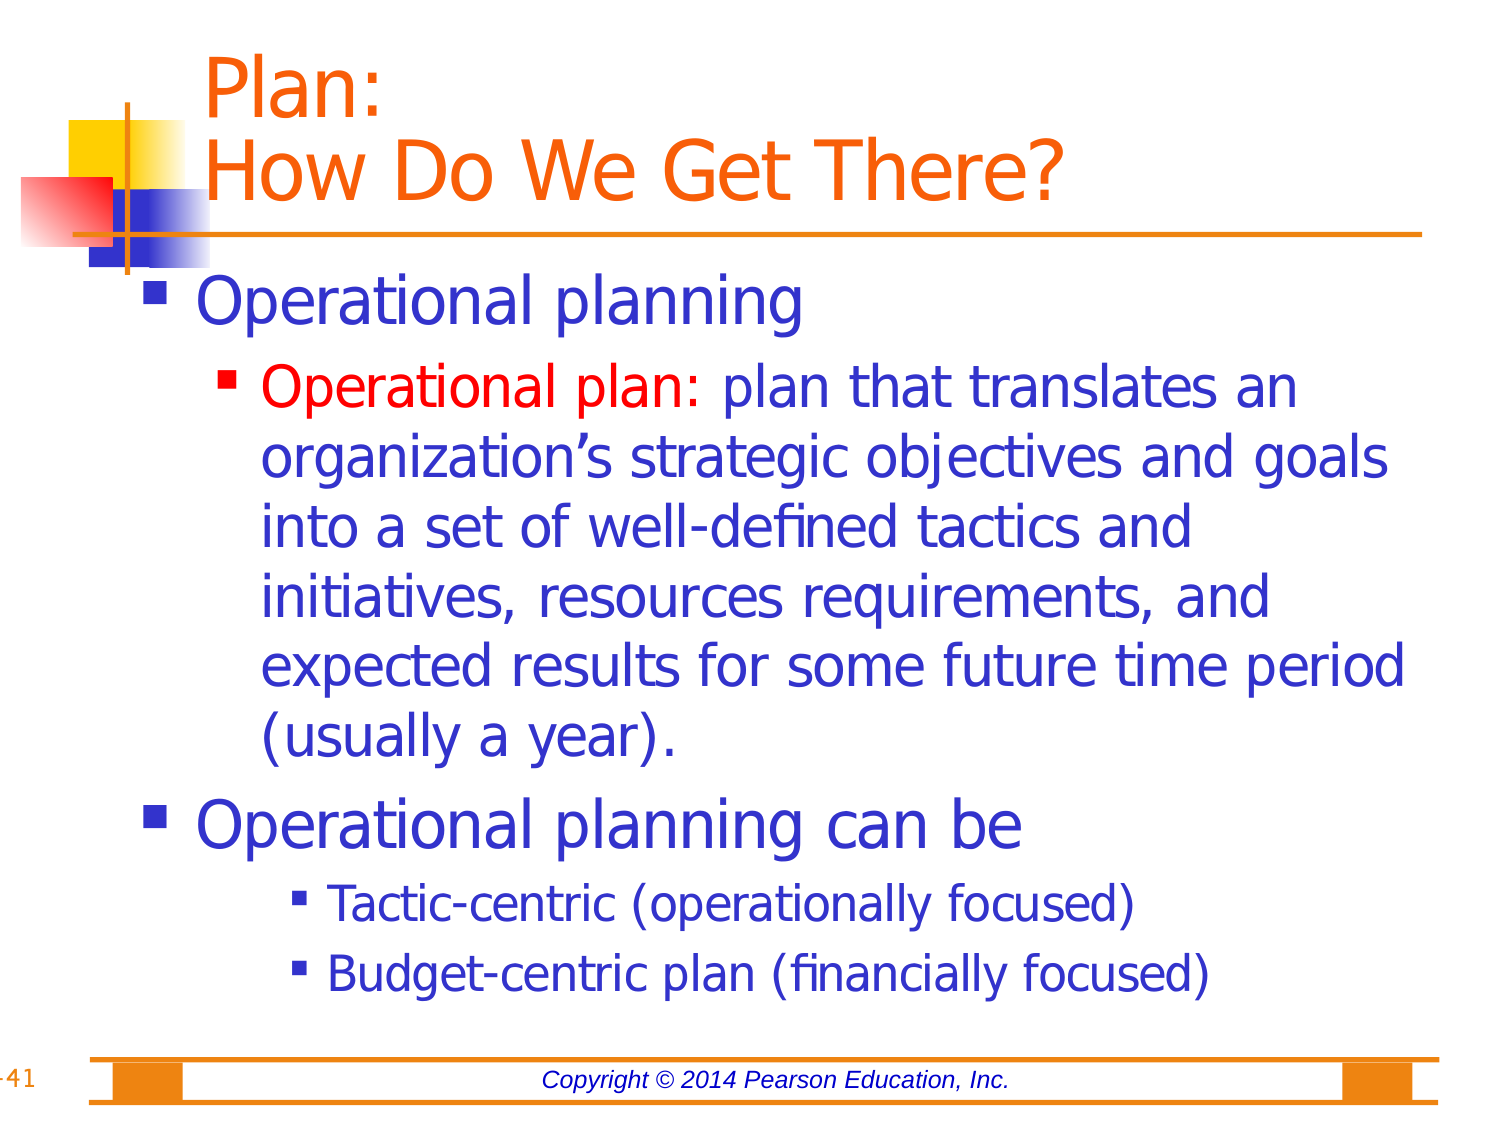

# Plan: How Do We Get There?
Operational planning
Operational plan: plan that translates an organization’s strategic objectives and goals into a set of well-defined tactics and initiatives, resources requirements, and expected results for some future time period (usually a year).
Operational planning can be
Tactic-centric (operationally focused)
Budget-centric plan (financially focused)